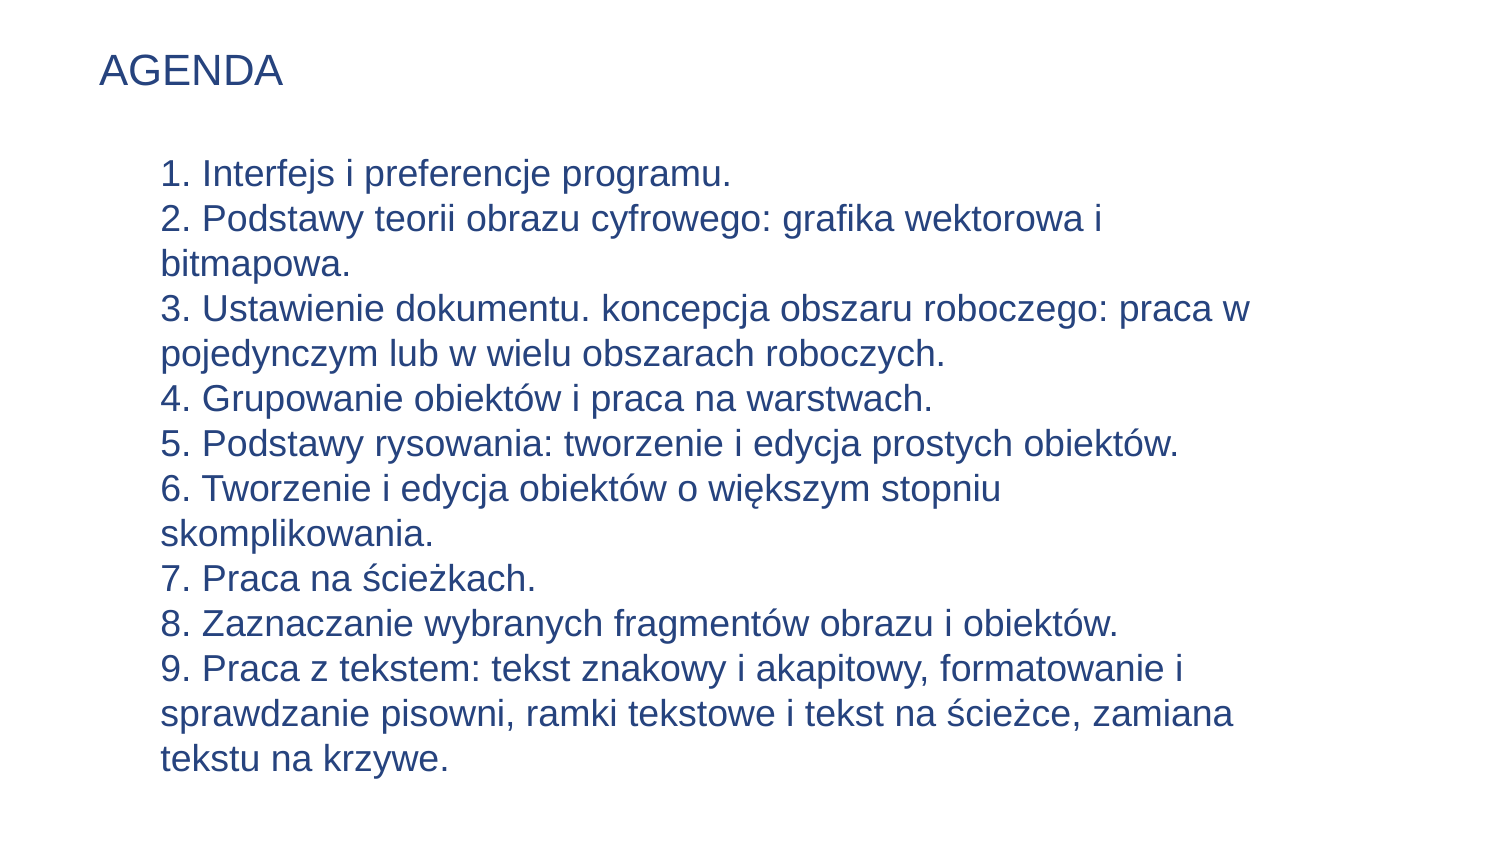

AGENDA
1. Interfejs i preferencje programu.
2. Podstawy teorii obrazu cyfrowego: grafika wektorowa i bitmapowa.
3. Ustawienie dokumentu. koncepcja obszaru roboczego: praca w pojedynczym lub w wielu obszarach roboczych.
4. Grupowanie obiektów i praca na warstwach.
5. Podstawy rysowania: tworzenie i edycja prostych obiektów.
6. Tworzenie i edycja obiektów o większym stopniu skomplikowania.
7. Praca na ścieżkach.
8. Zaznaczanie wybranych fragmentów obrazu i obiektów.
9. Praca z tekstem: tekst znakowy i akapitowy, formatowanie i sprawdzanie pisowni, ramki tekstowe i tekst na ścieżce, zamiana tekstu na krzywe.